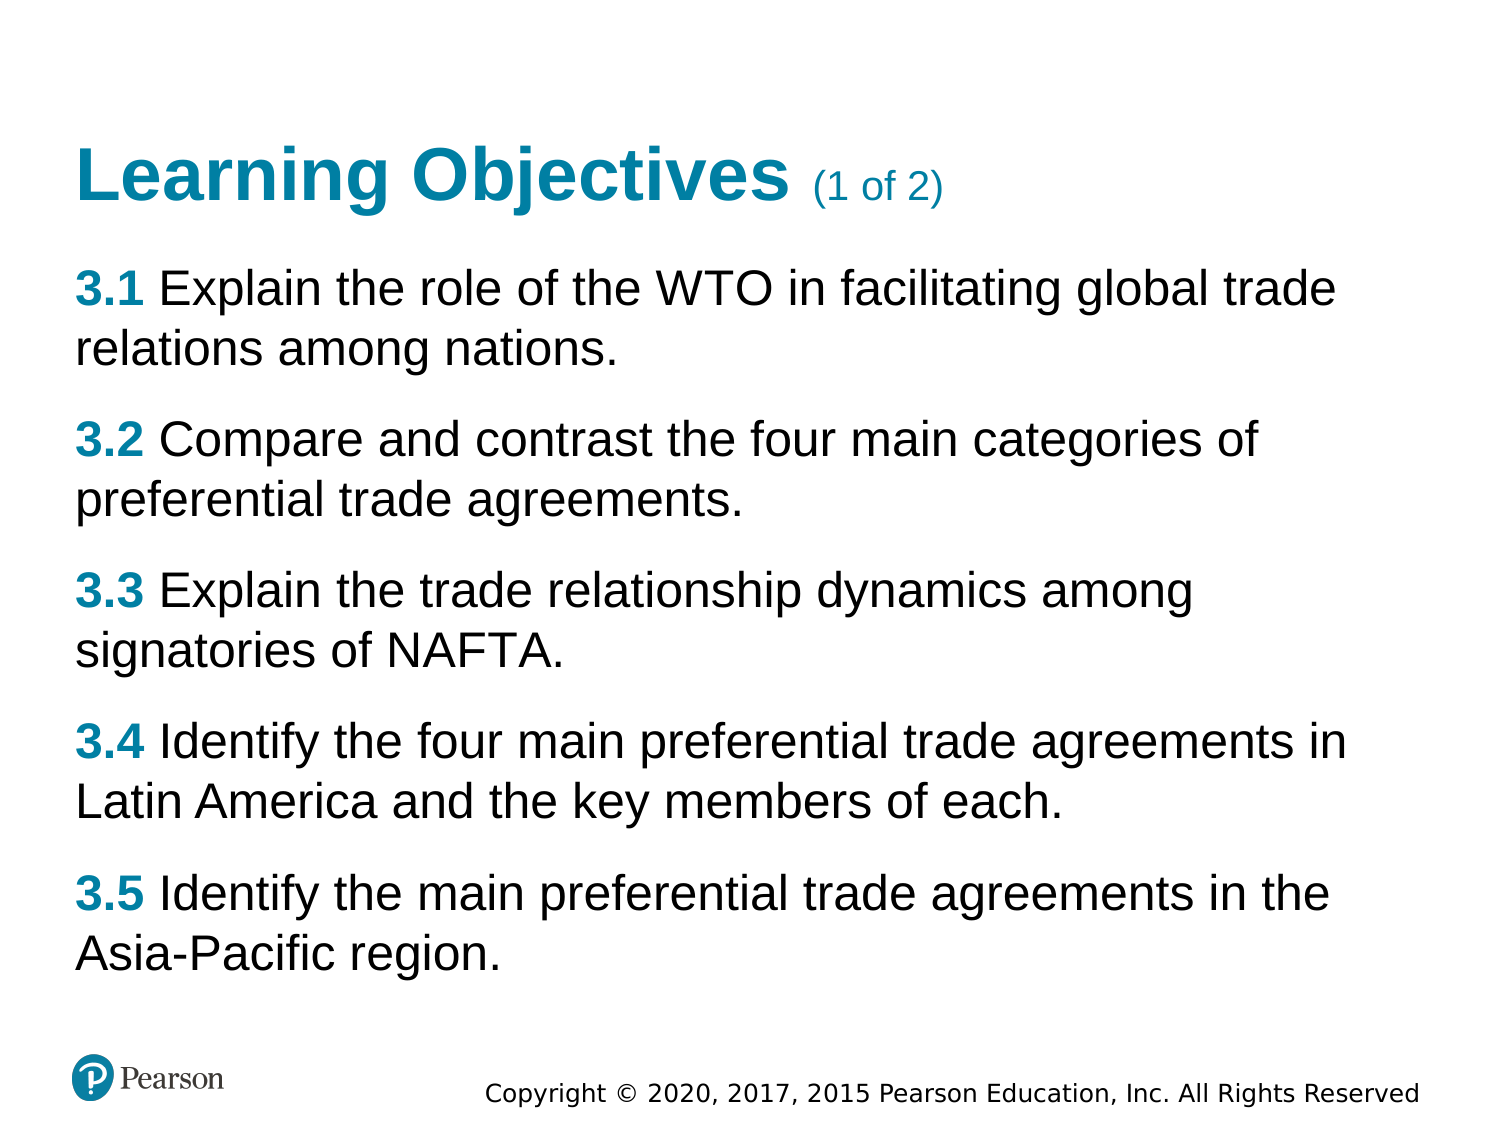

# Learning Objectives (1 of 2)
3.1 Explain the role of the W T O in facilitating global trade relations among nations.
3.2 Compare and contrast the four main categories of preferential trade agreements.
3.3 Explain the trade relationship dynamics among signatories of N A F T A.
3.4 Identify the four main preferential trade agreements in Latin America and the key members of each.
3.5 Identify the main preferential trade agreements in the Asia-Pacific region.